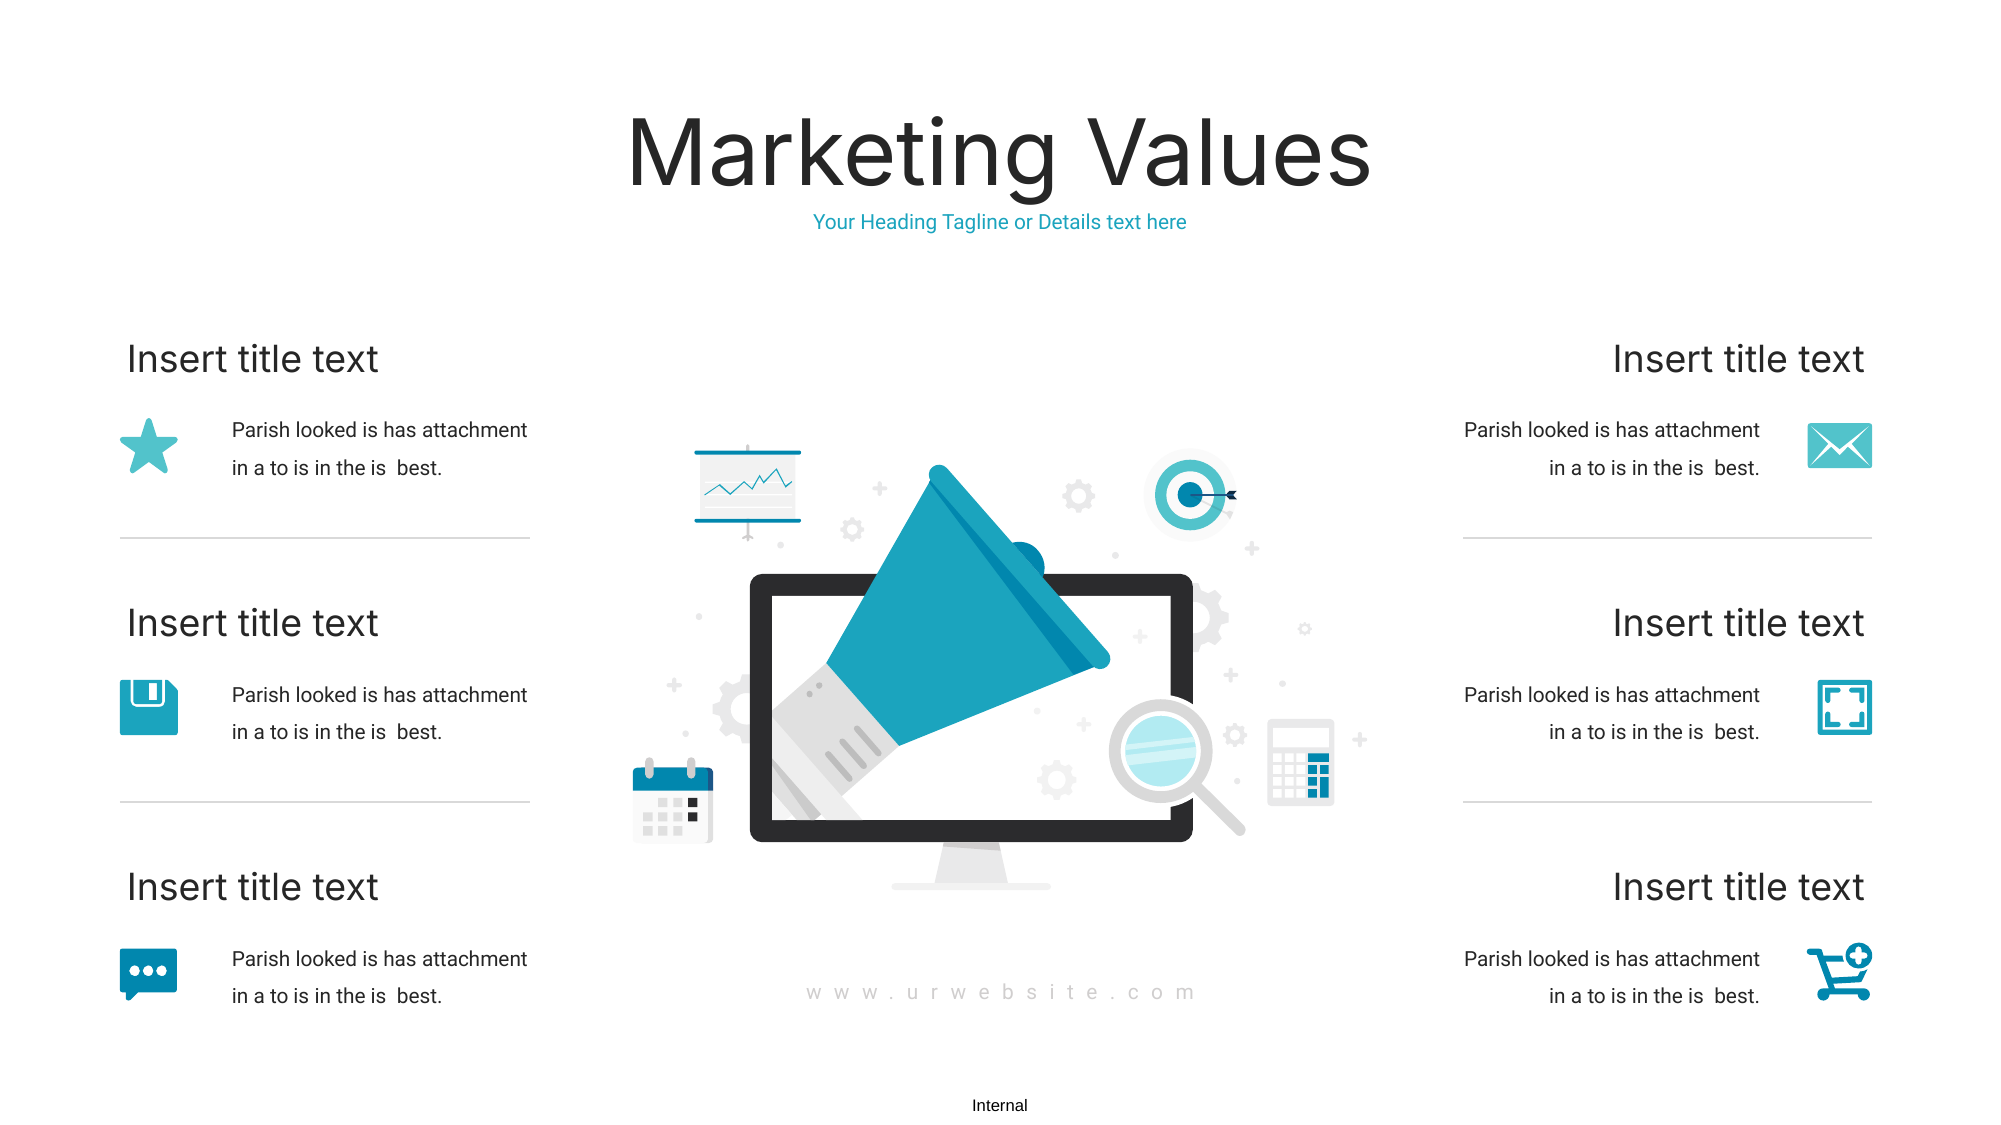

Marketing Values
Your Heading Tagline or Details text here
Insert title text
Insert title text
Parish looked is has attachment in a to is in the is  best.
Parish looked is has attachment in a to is in the is  best.

Insert title text
Insert title text
Parish looked is has attachment in a to is in the is  best.
Parish looked is has attachment in a to is in the is  best.

Insert title text
Insert title text
Parish looked is has attachment in a to is in the is  best.
Parish looked is has attachment in a to is in the is  best.

www.urwebsite.com